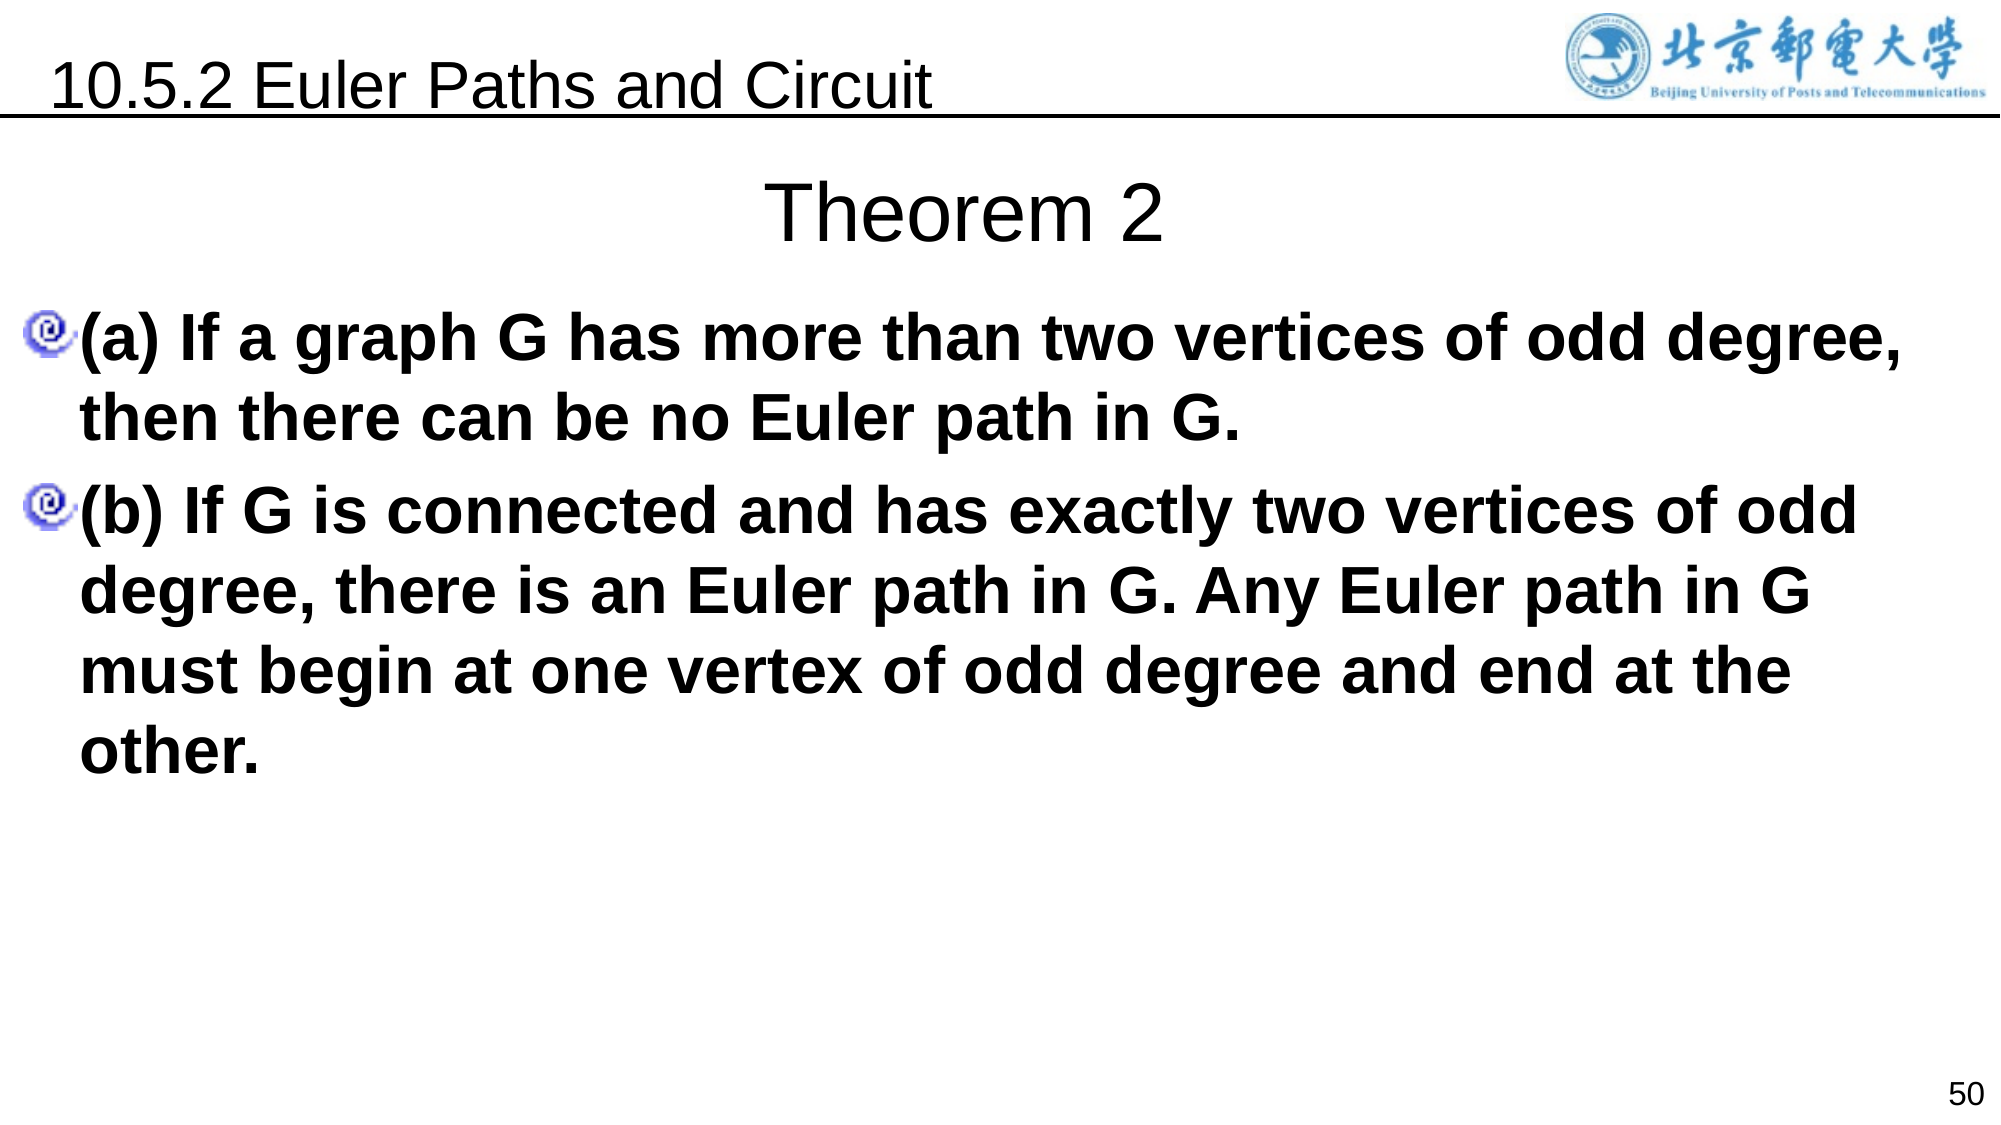

10.5.2 Euler Paths and Circuit
Theorem 2
(a) If a graph G has more than two vertices of odd degree, then there can be no Euler path in G.
(b) If G is connected and has exactly two vertices of odd degree, there is an Euler path in G. Any Euler path in G must begin at one vertex of odd degree and end at the other.